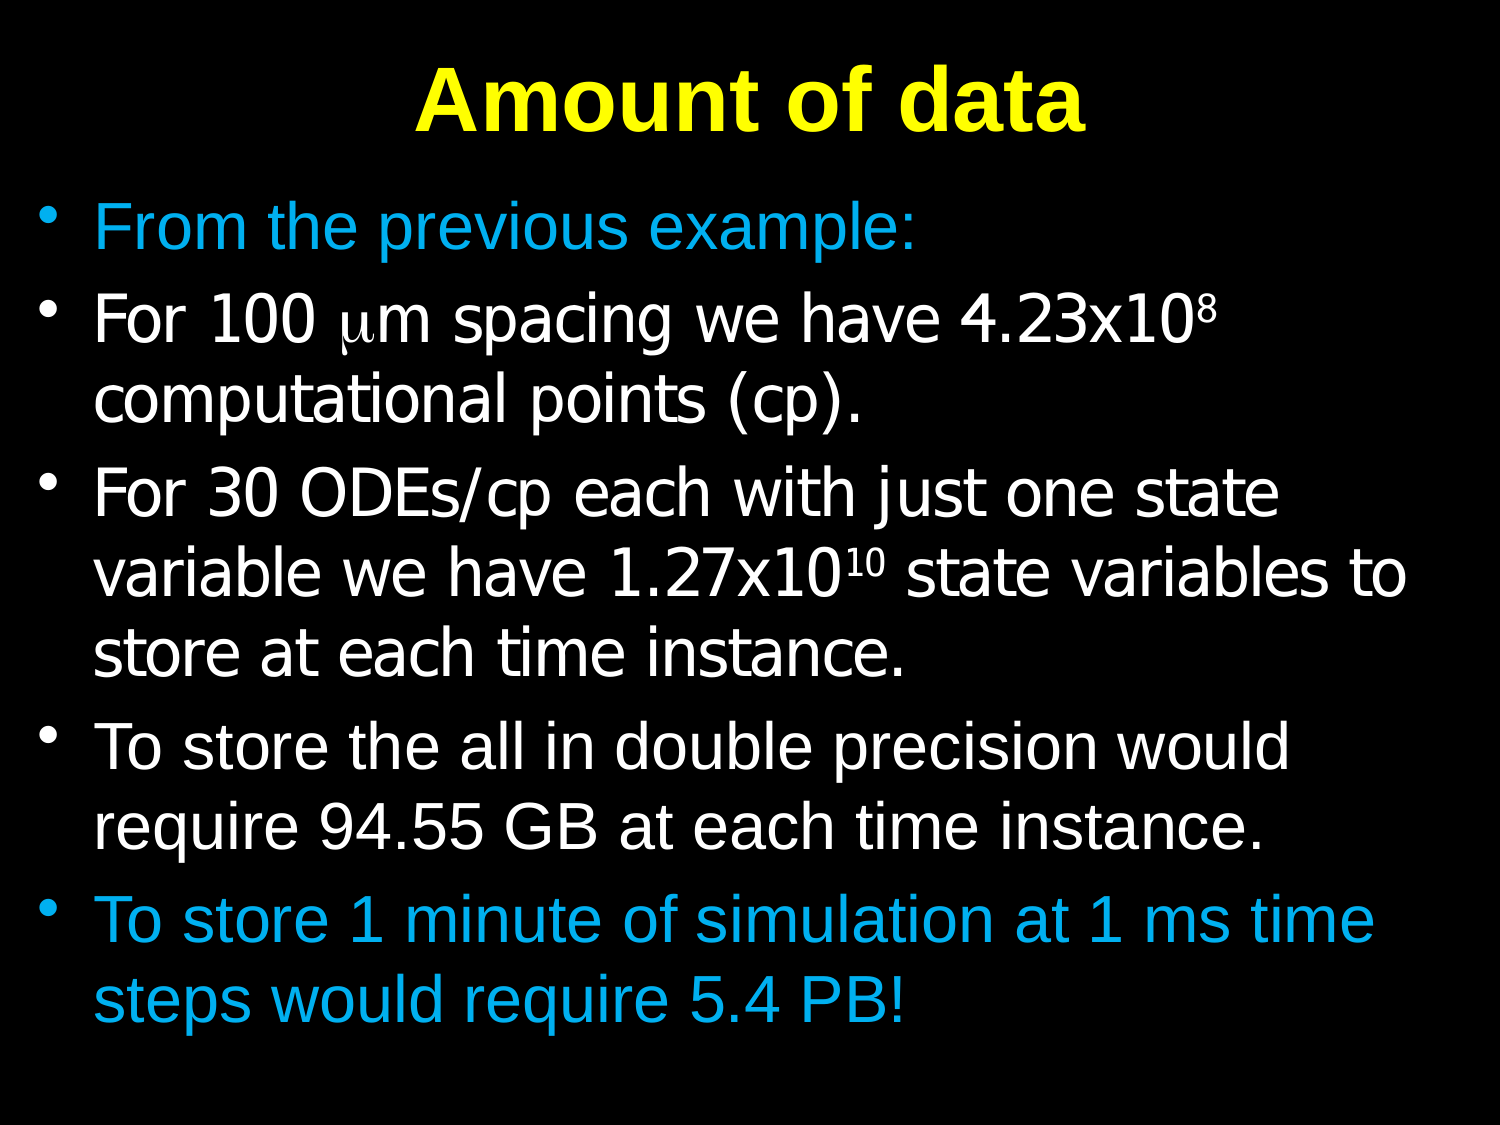

# Amount of data
From the previous example:
For 100 μm spacing we have 4.23x108 computational points (cp).
For 30 ODEs/cp each with just one state variable we have 1.27x1010 state variables to store at each time instance.
To store the all in double precision would require 94.55 GB at each time instance.
To store 1 minute of simulation at 1 ms time steps would require 5.4 PB!